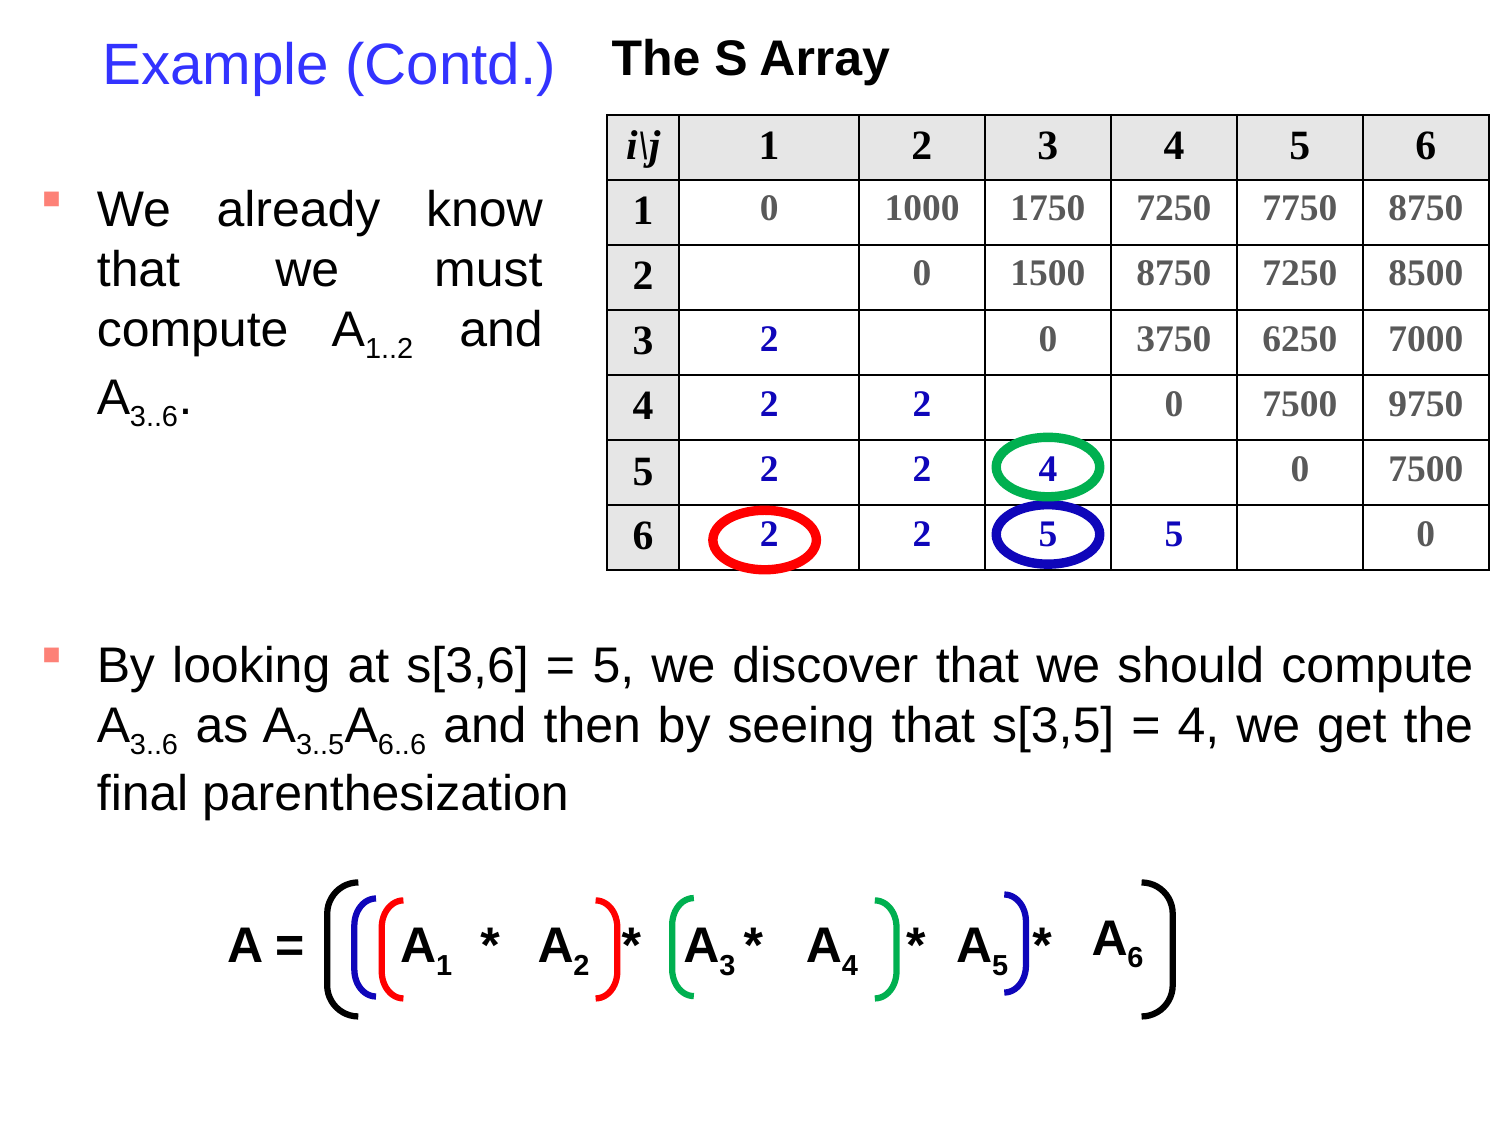

The S Array
Example (Contd.)
| i\j | 1 | 2 | 3 | 4 | 5 | 6 |
| --- | --- | --- | --- | --- | --- | --- |
| 1 | 0 | 1000 | 1750 | 7250 | 7750 | 8750 |
| 2 |  | 0 | 1500 | 8750 | 7250 | 8500 |
| 3 | 2 |  | 0 | 3750 | 6250 | 7000 |
| 4 | 2 | 2 |  | 0 | 7500 | 9750 |
| 5 | 2 | 2 | 4 |  | 0 | 7500 |
| 6 | 2 | 2 | 5 | 5 |  | 0 |
We already know that we must compute A1..2 and A3..6.

By looking at s[3,6] = 5, we discover that we should compute A3..6 as A3..5A6..6 and then by seeing that s[3,5] = 4, we get the final parenthesization

A6

A =
A1  *
A2    *
A3 *
A4      *
A5   *